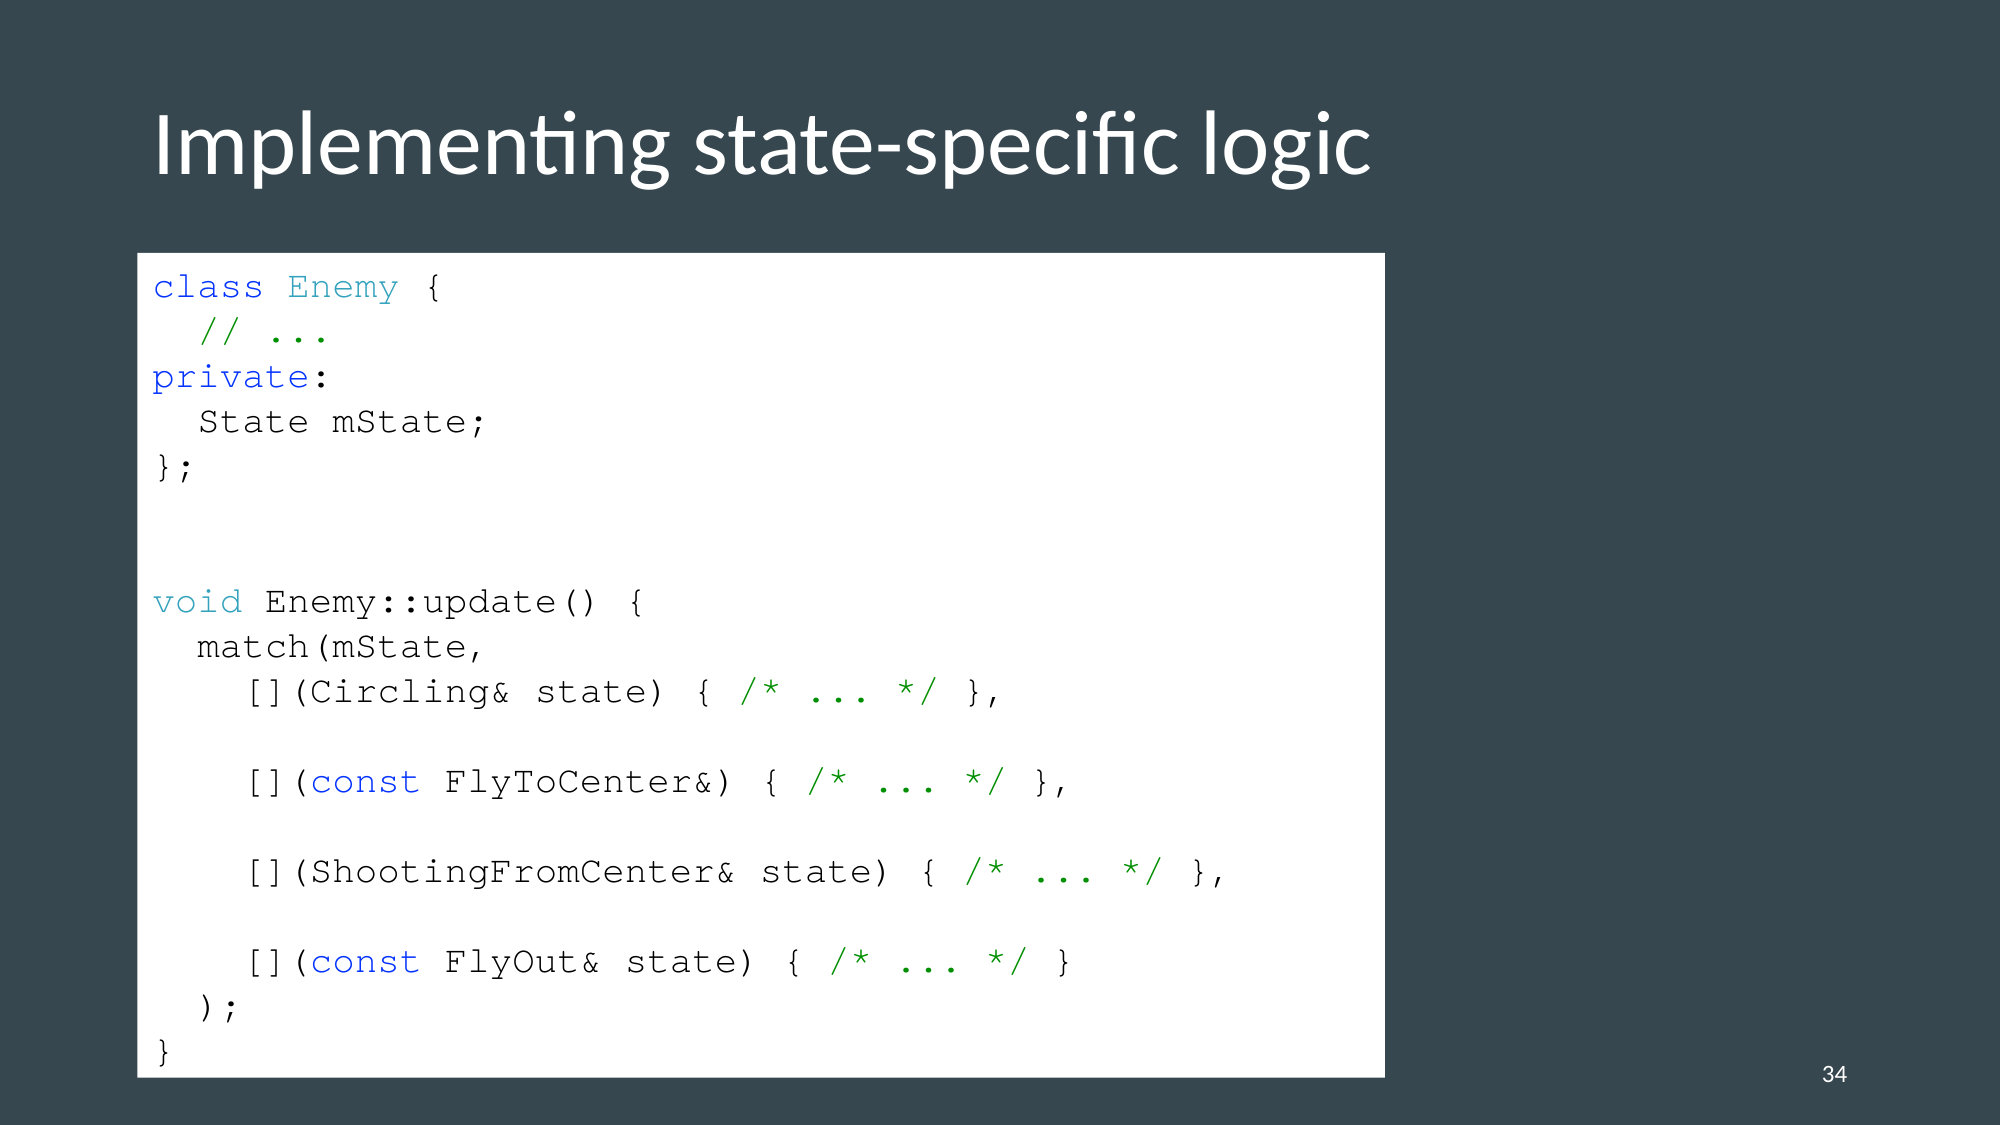

# Implementing state-specific logic
class Enemy {
  // ...
private:
  State mState;
};

void Enemy::update() {
  match(mState,
    [](Circling& state) { /* ... */ },

    [](const FlyToCenter&) { /* ... */ },
    [](ShootingFromCenter& state) { /* ... */ },
    [](const FlyOut& state) { /* ... */ }
  );
}

34